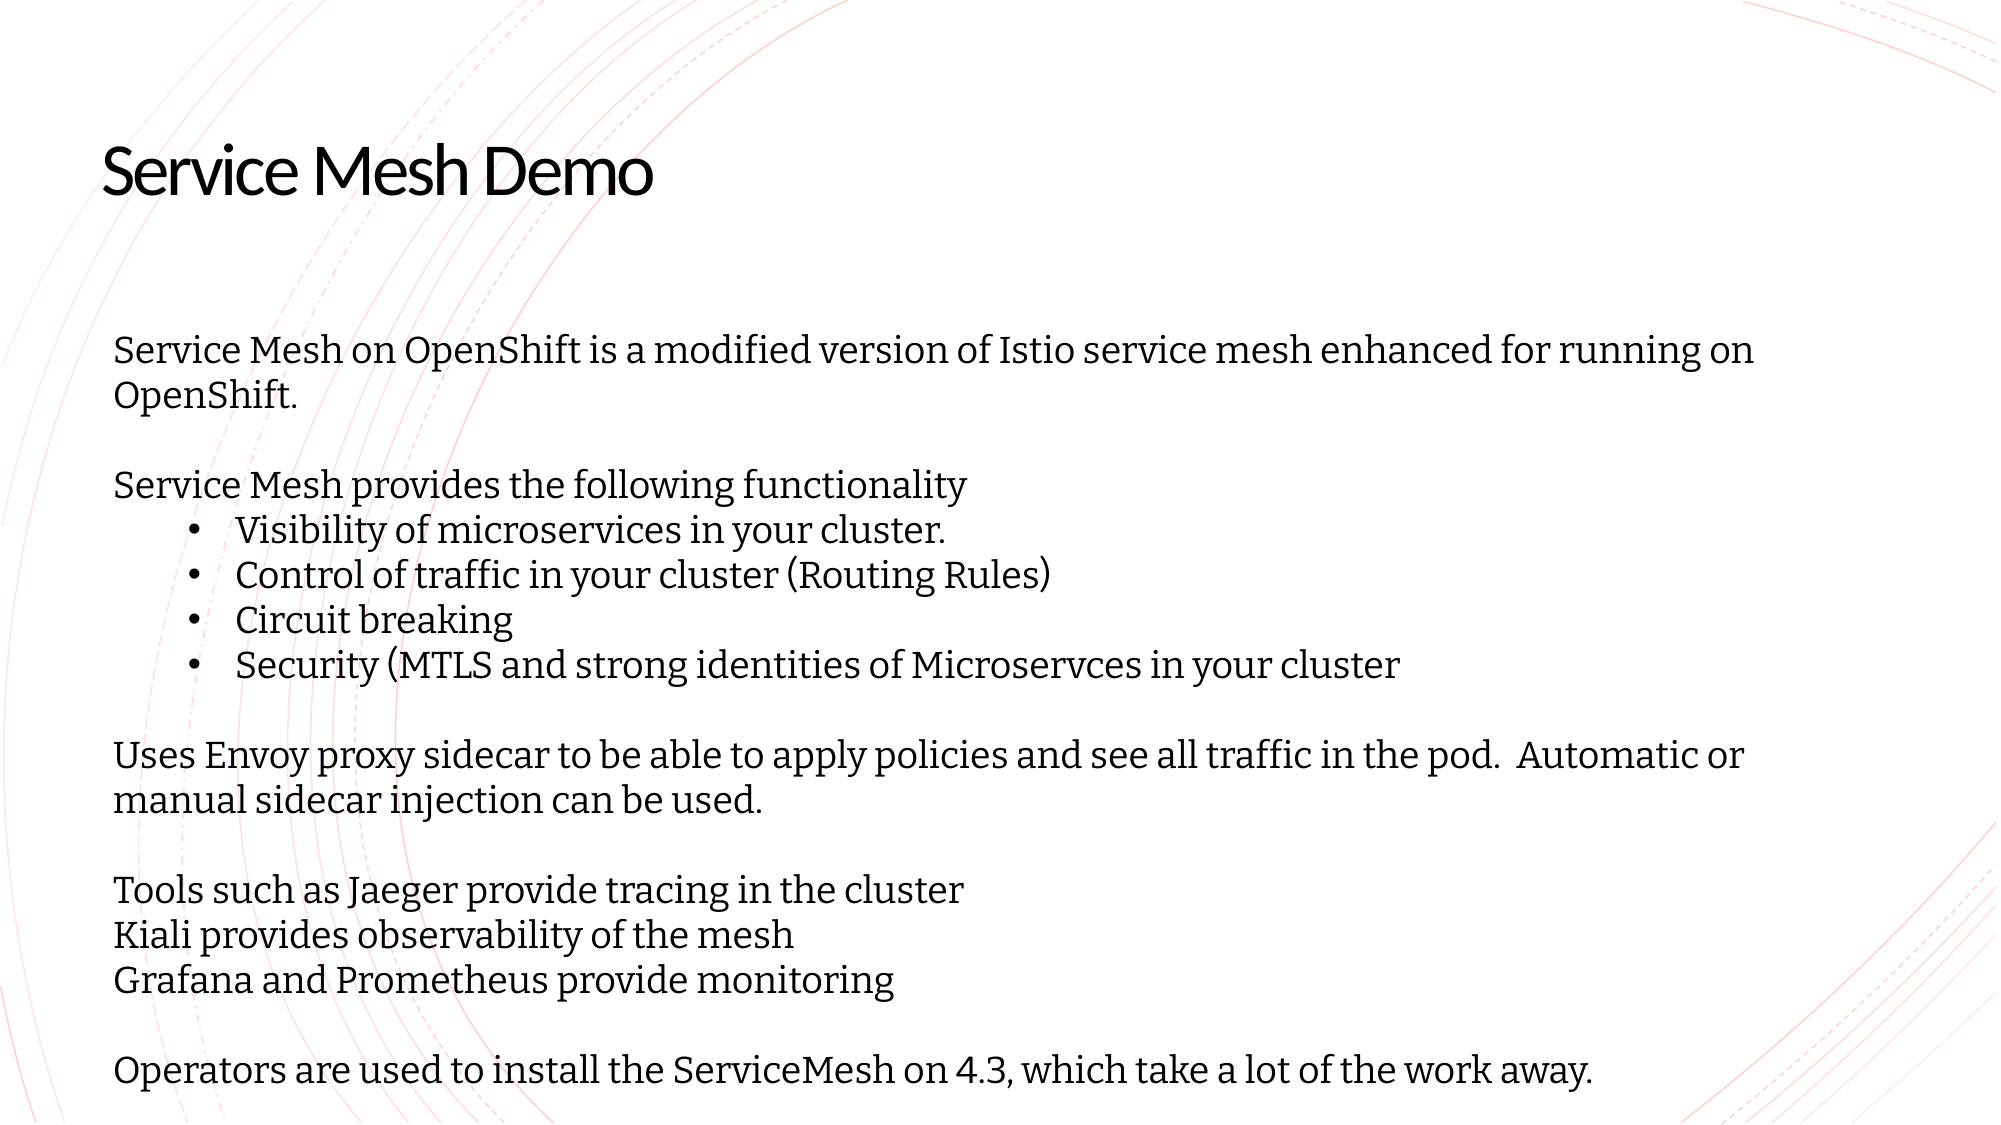

# Service Mesh Demo
Service Mesh on OpenShift is a modified version of Istio service mesh enhanced for running on OpenShift.

Service Mesh provides the following functionality
Visibility of microservices in your cluster.
Control of traffic in your cluster (Routing Rules)
Circuit breaking
Security (MTLS and strong identities of Microservces in your cluster

Uses Envoy proxy sidecar to be able to apply policies and see all traffic in the pod.  Automatic or manual sidecar injection can be used.

Tools such as Jaeger provide tracing in the cluster
Kiali provides observability of the mesh
Grafana and Prometheus provide monitoring

Operators are used to install the ServiceMesh on 4.3, which take a lot of the work away.